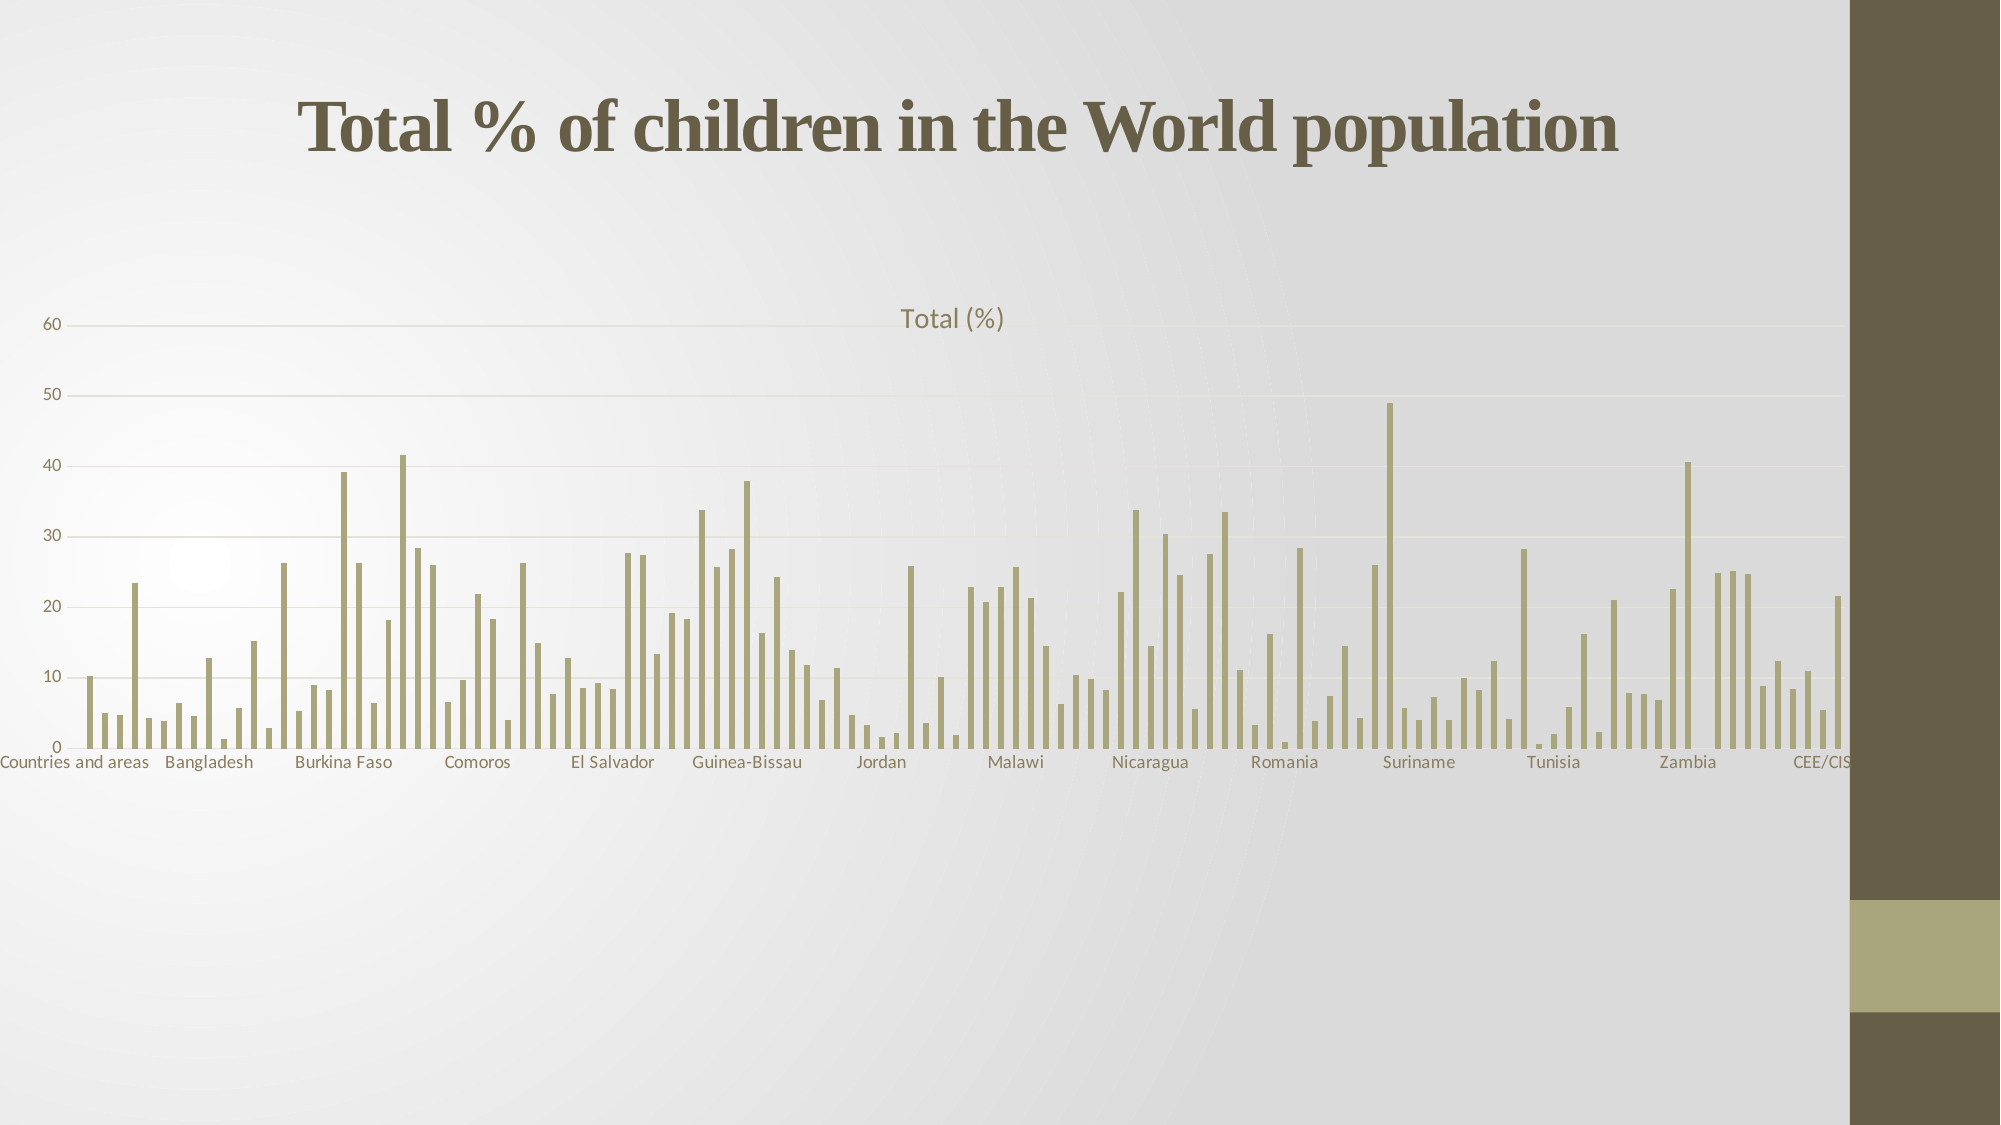

# Total % of children in the World population

### Chart:

| Category | Total (%) |
|---|---|
| Countries and areas | None |
| Afghanistan | 10.3 |
| Albania | 5.1 |
| Algeria | 4.7 |
| Angola | 23.5 |
| Argentina | 4.4 |
| Armenia | 3.9 |
| Azerbaijan | 6.5 |
| Bahrain | 4.6 |
| Bangladesh | 12.8 |
| Belarus | 1.4 |
| Belize | 5.8 |
| Benin | 15.3 |
| Bhutan | 2.9 |
| Bolivia (Plurinational State of) | 26.4 |
| Bosnia and Herzegovina | 5.3 |
| Botswana | 9.0 |
| Brazil | 8.3 |
| Burkina Faso | 39.2 |
| Burundi | 26.3 |
| Cabo Verde | 6.4 |
| Cambodia | 18.3 |
| Cameroon | 41.7 |
| Central African Republic | 28.5 |
| Chad | 26.1 |
| Chile | 6.6 |
| Colombia | 9.700000000000001 |
| Comoros | 22.0 |
| Congo | 18.4 |
| Costa Rica | 4.1 |
| Côte d'Ivoire | 26.4 |
| Democratic Republic of the Congo | 15.0 |
| Djibouti | 7.7 |
| Dominican Republic | 12.9 |
| Ecuador | 8.6 |
| Egypt | 9.3 |
| El Salvador | 8.5 |
| Equatorial Guinea | 27.8 |
| Ethiopia | 27.4 |
| Gabon | 13.4 |
| Gambia | 19.2 |
| Georgia | 18.4 |
| Ghana | 33.9 |
| Guatemala | 25.8 |
| Guinea | 28.3 |
| Guinea-Bissau | 38.0 |
| Guyana | 16.4 |
| Haiti | 24.4 |
| Honduras | 14.0 |
| India | 11.8 |
| Indonesia | 6.9 |
| Iran (Islamic Republic of) | 11.4 |
| Iraq | 4.7 |
| Jamaica | 3.3 |
| Jordan | 1.6 |
| Kazakhstan | 2.2 |
| Kenya | 25.9 |
| Kyrgyzstan | 3.6 |
| Lao People's Democratic Republic | 10.1 |
| Lebanon | 1.9000000000000001 |
| Lesotho | 22.9 |
| Liberia | 20.8 |
| Madagascar | 22.9 |
| Malawi | 25.7 |
| Mali | 21.4 |
| Mauritania | 14.6 |
| Mexico | 6.3 |
| Mongolia | 10.4 |
| Montenegro | 9.9 |
| Morocco | 8.3 |
| Mozambique | 22.2 |
| Nepal | 33.9 |
| Nicaragua | 14.5 |
| Niger | 30.5 |
| Nigeria | 24.7 |
| Panama | 5.6 |
| Paraguay | 27.6 |
| Peru | 33.5 |
| Philippines | 11.1 |
| Portugal | 3.4 |
| Republic of Moldova | 16.3 |
| Romania | 0.9 |
| Rwanda | 28.5 |
| Saint Lucia | 3.9 |
| Sao Tome and Principe | 7.5 |
| Senegal | 14.5 |
| Serbia | 4.4 |
| Sierra Leone | 26.0 |
| Somalia | 49.0 |
| State of Palestine | 5.7 |
| Suriname | 4.1 |
| Swaziland | 7.3 |
| Syrian Arab Republic | 4.0 |
| Tajikistan | 10.0 |
| Thailand | 8.3 |
| The former Yugoslav Republic of Macedonia | 12.5 |
| Timor-Leste | 4.2 |
| Togo | 28.3 |
| Trinidad and Tobago | 0.7000000000000002 |
| Tunisia | 2.1 |
| Turkey | 5.9 |
| Uganda | 16.3 |
| Ukraine | 2.4 |
| United Republic of Tanzania | 21.1 |
| Uruguay | 7.9 |
| Venezuela (Bolivarian Republic of) | 7.7 |
| Viet Nam | 6.9 |
| Yemen | 22.7 |
| Zambia | 40.6 |
|  | None |
| Sub-Saharan Africa | 24.97124743999803 |
| Eastern and Southern Africa | 25.260535889918035 |
| West and Central Africa | 24.799218281626754 |
| Middle East and North Africa | 8.908409240697537 |
| South Asia | 12.367478968427418 |
| East Asia and Pacific | 8.395057888152067 |
| Latin America and Caribbean | 10.977444542743946 |
| CEE/CIS | 5.420397937973456 |
| Least developed countries | 21.66566265315339 |